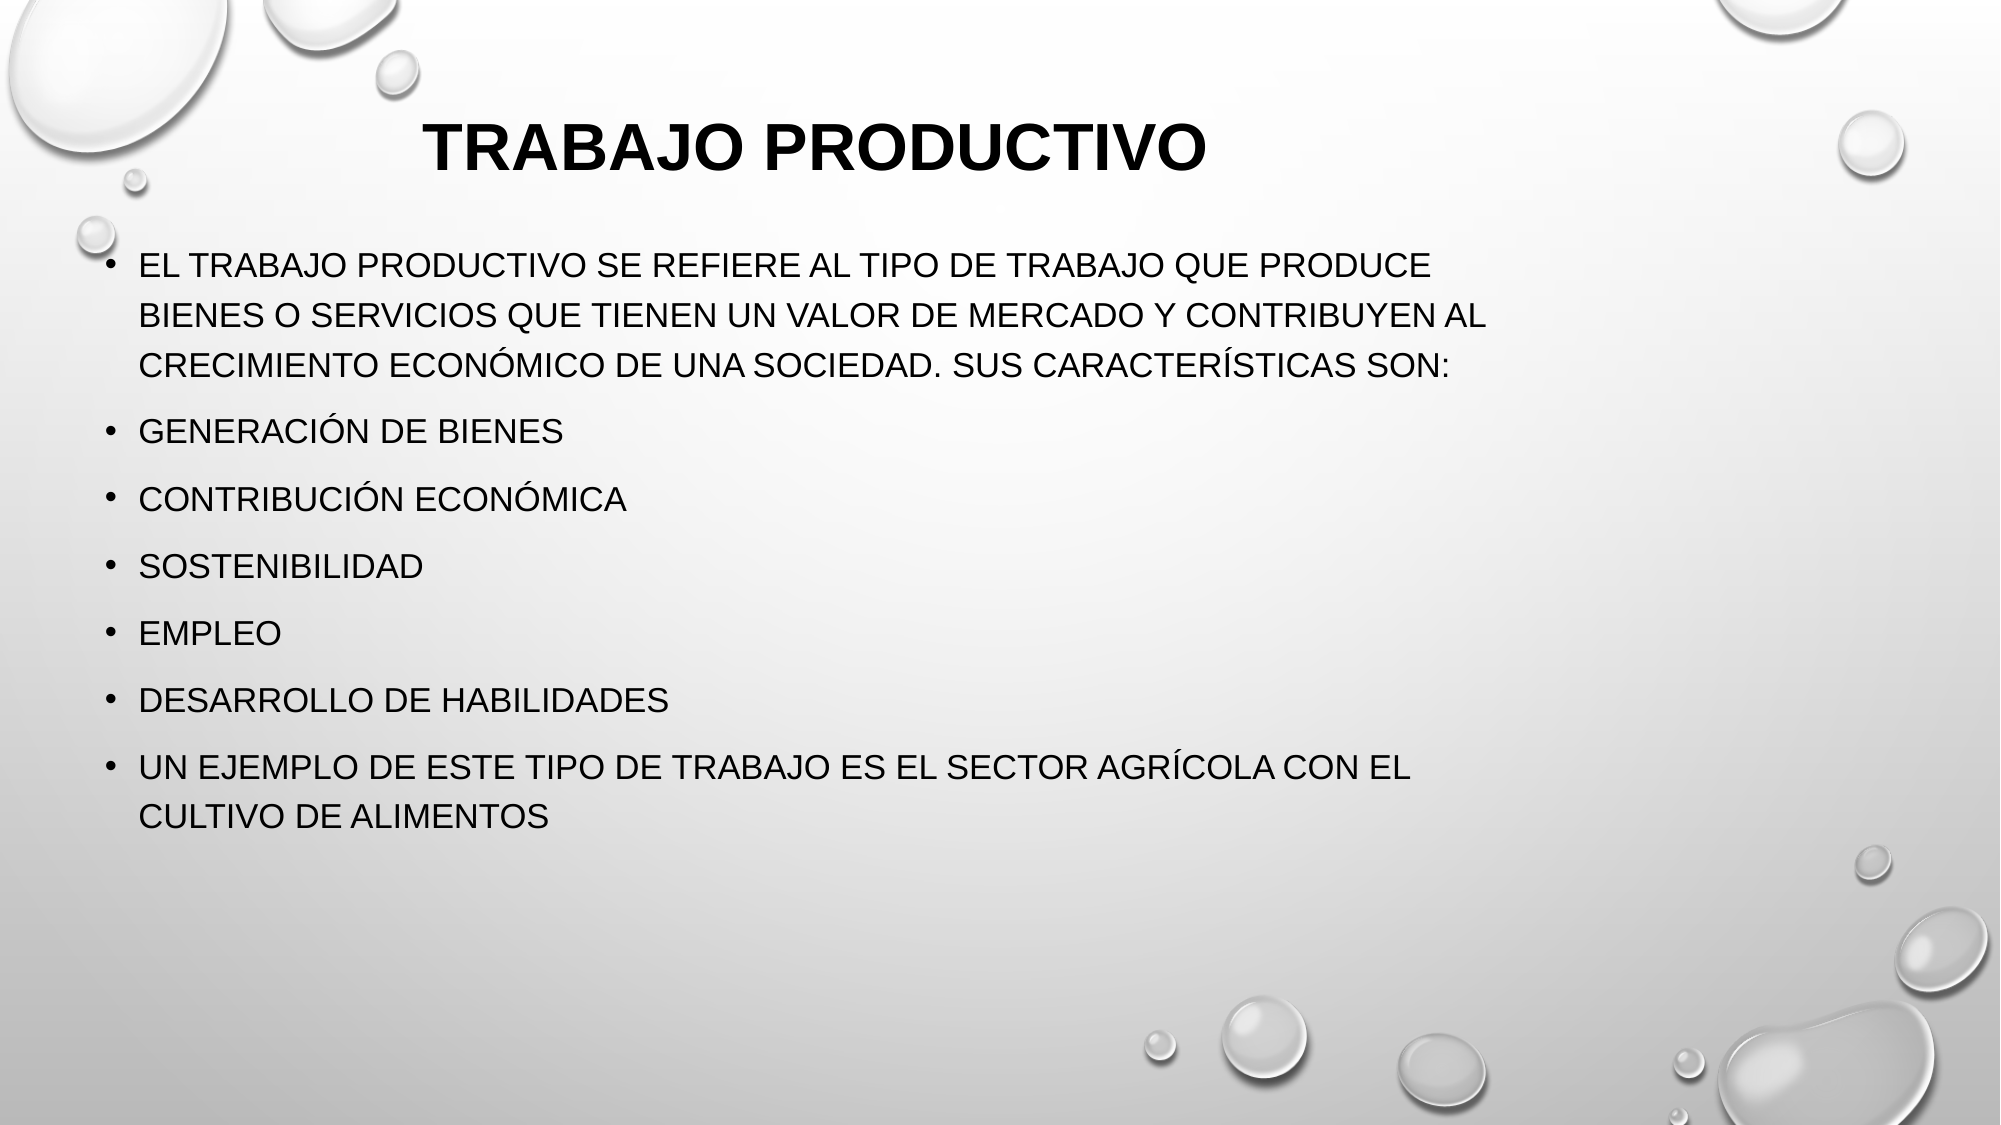

# Trabajo Productivo
El trabajo productivo se refiere al tipo de trabajo que produce bienes o servicios que tienen un valor de mercado y contribuyen al crecimiento económico de una sociedad. Sus características son:
Generación de Bienes
Contribución Económica
Sostenibilidad
Empleo
Desarrollo de Habilidades
Un ejemplo de este tipo de trabajo es el sector agrícola con el cultivo de Alimentos